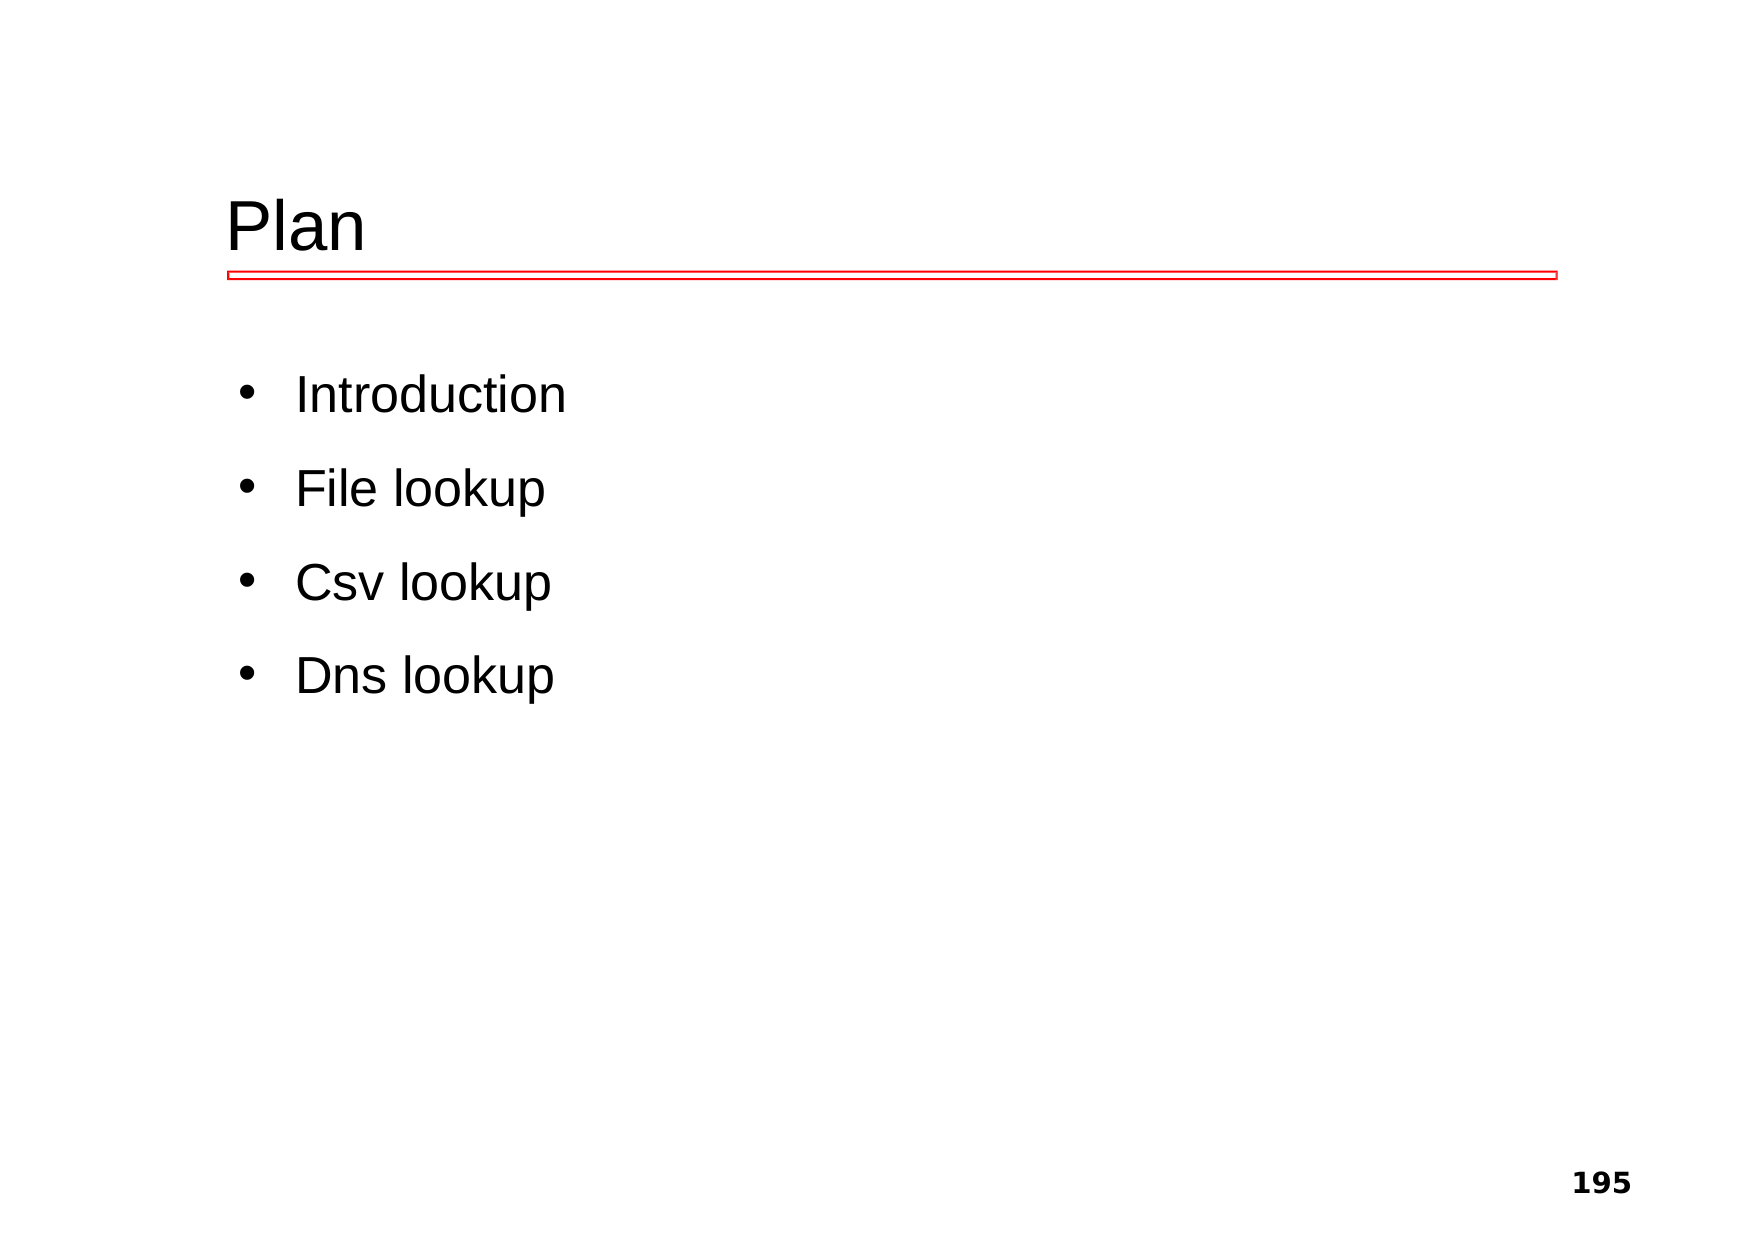

# Plan
Introduction
File lookup
Csv lookup
Dns lookup
195